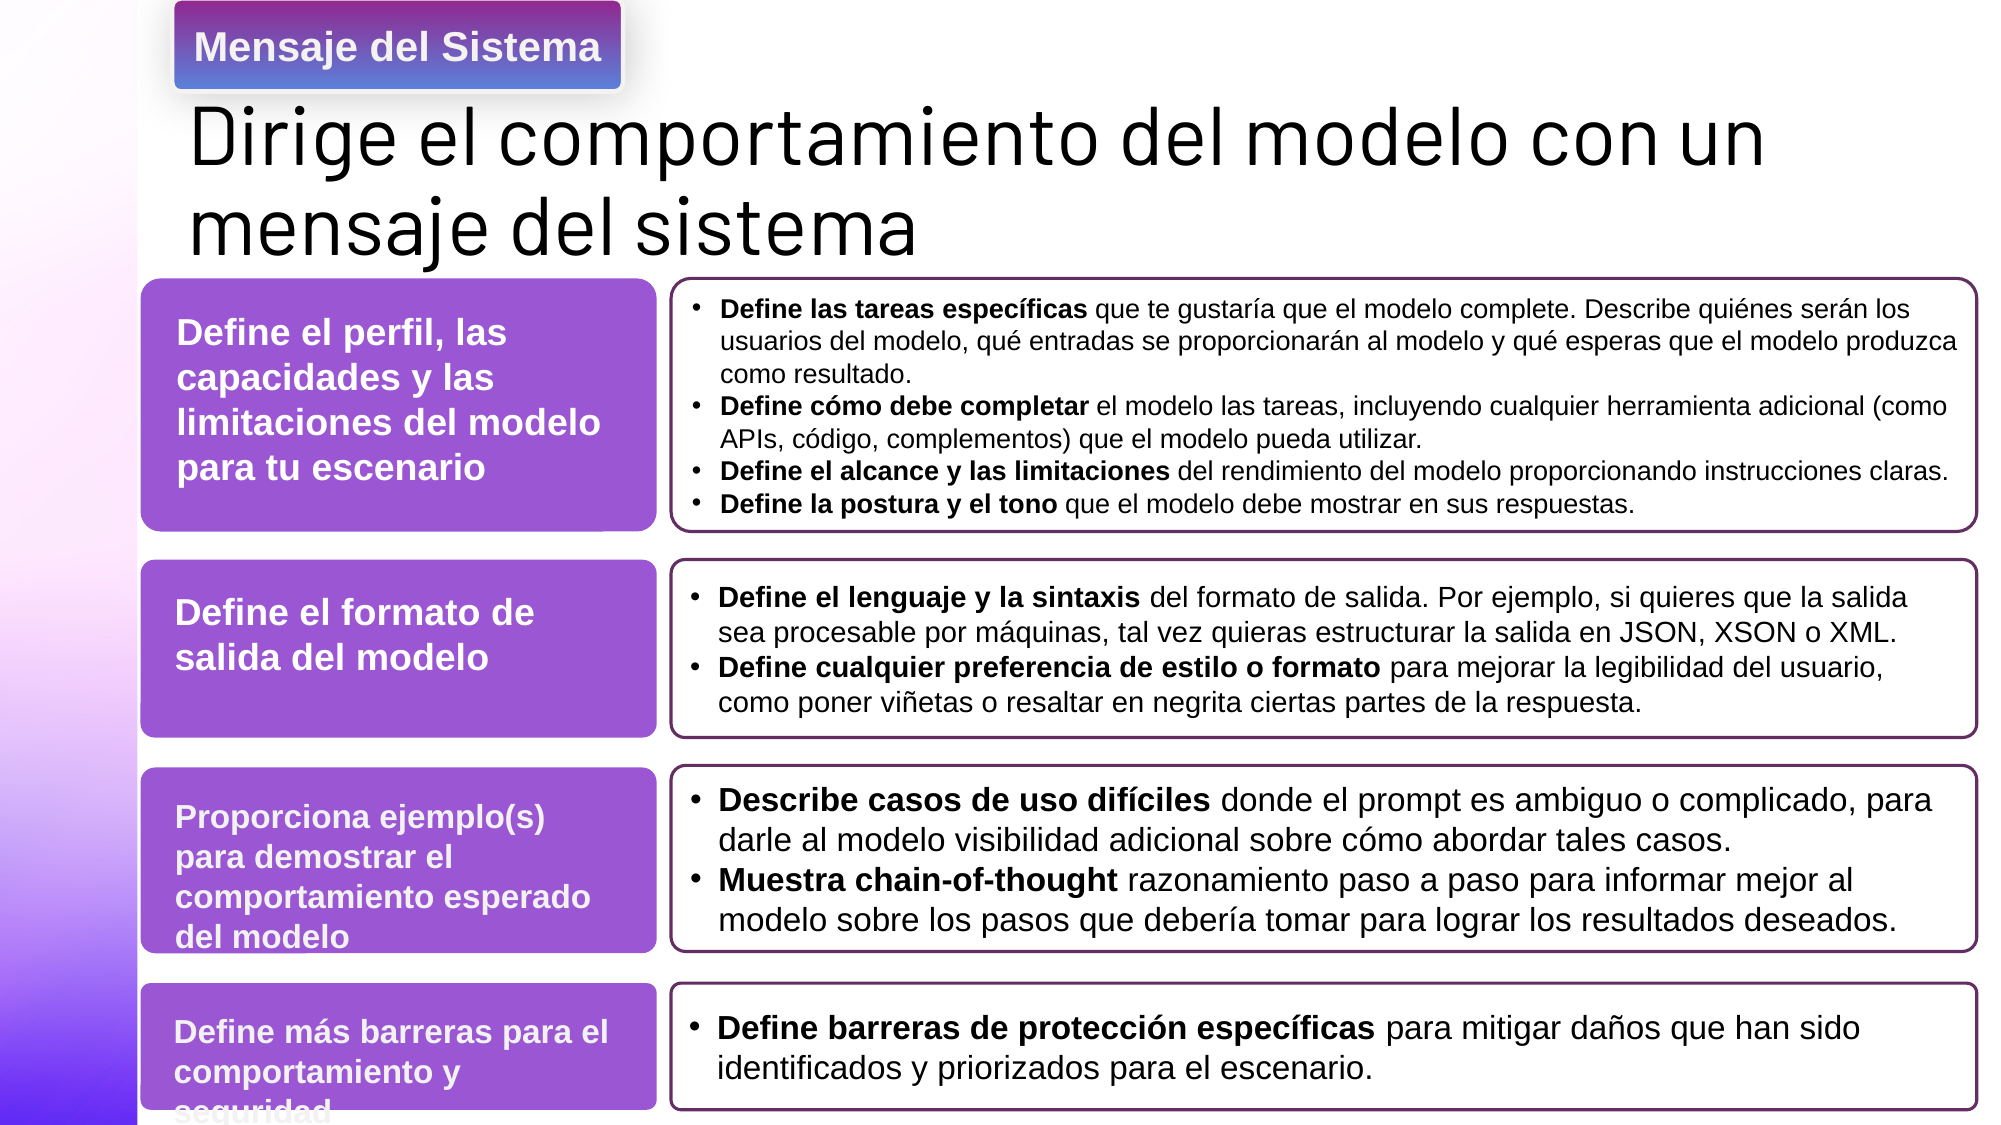

Mensaje del Sistema
# Dirige el comportamiento del modelo con un mensaje del sistema
Define las tareas específicas que te gustaría que el modelo complete. Describe quiénes serán los usuarios del modelo, qué entradas se proporcionarán al modelo y qué esperas que el modelo produzca como resultado.
Define cómo debe completar el modelo las tareas, incluyendo cualquier herramienta adicional (como APIs, código, complementos) que el modelo pueda utilizar.
Define el alcance y las limitaciones del rendimiento del modelo proporcionando instrucciones claras.
Define la postura y el tono que el modelo debe mostrar en sus respuestas.
Define el perfil, las capacidades y las limitaciones del modelo para tu escenario
Define el lenguaje y la sintaxis del formato de salida. Por ejemplo, si quieres que la salida sea procesable por máquinas, tal vez quieras estructurar la salida en JSON, XSON o XML.
Define cualquier preferencia de estilo o formato para mejorar la legibilidad del usuario, como poner viñetas o resaltar en negrita ciertas partes de la respuesta.
Define el formato de salida del modelo
Describe casos de uso difíciles donde el prompt es ambiguo o complicado, para darle al modelo visibilidad adicional sobre cómo abordar tales casos.
Muestra chain-of-thought razonamiento paso a paso para informar mejor al modelo sobre los pasos que debería tomar para lograr los resultados deseados.
Proporciona ejemplo(s) para demostrar el comportamiento esperado del modelo
Define más barreras para el comportamiento y seguridad
Define barreras de protección específicas para mitigar daños que han sido identificados y priorizados para el escenario.